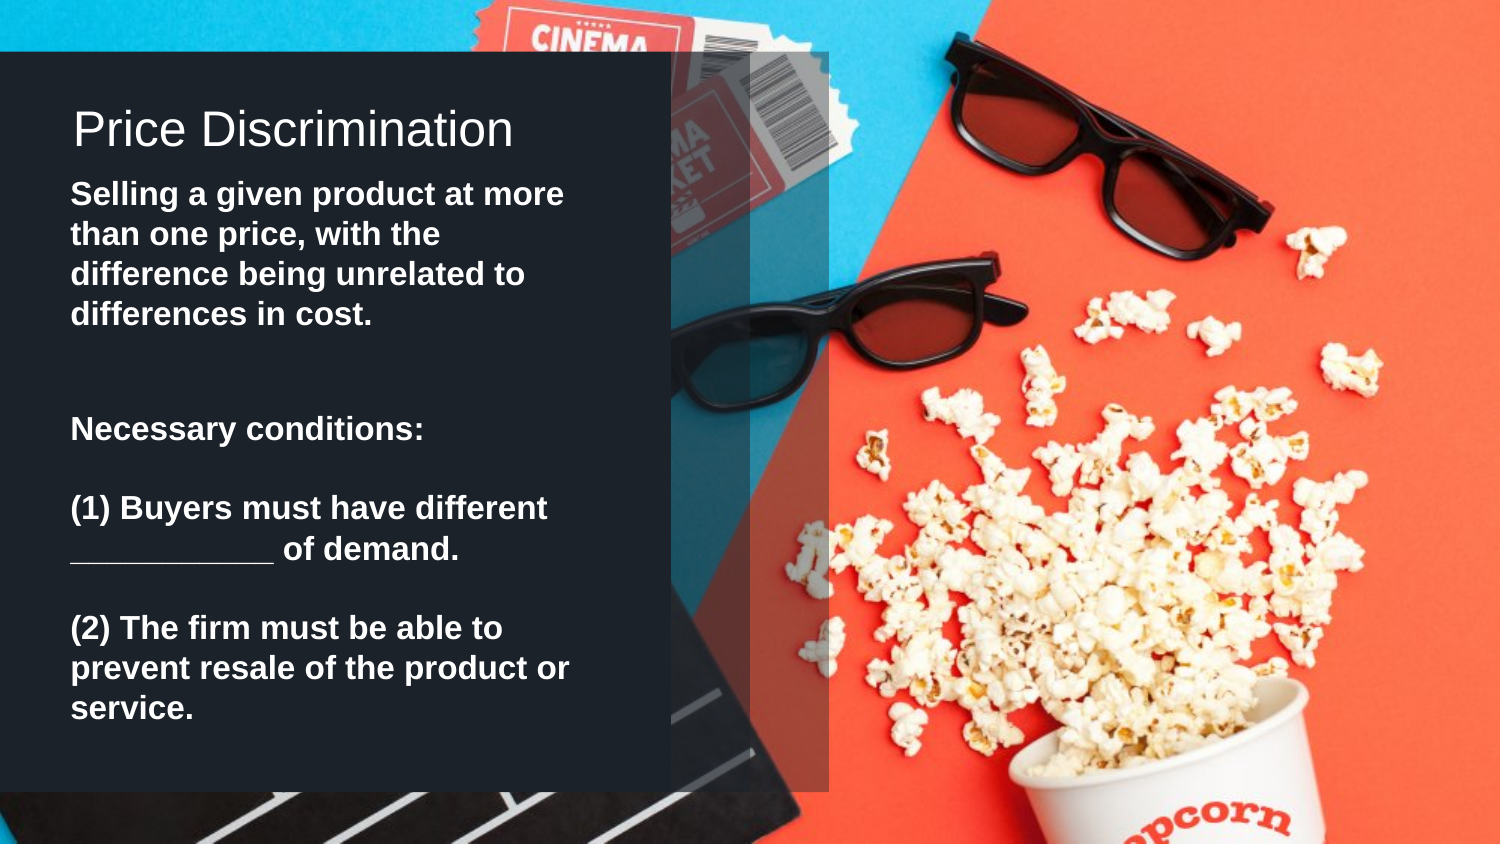

Price Discrimination
Selling a given product at more than one price, with the difference being unrelated to differences in cost.

Necessary conditions:

(1) Buyers must have different ___________ of demand.

(2) The firm must be able to prevent resale of the product or service.